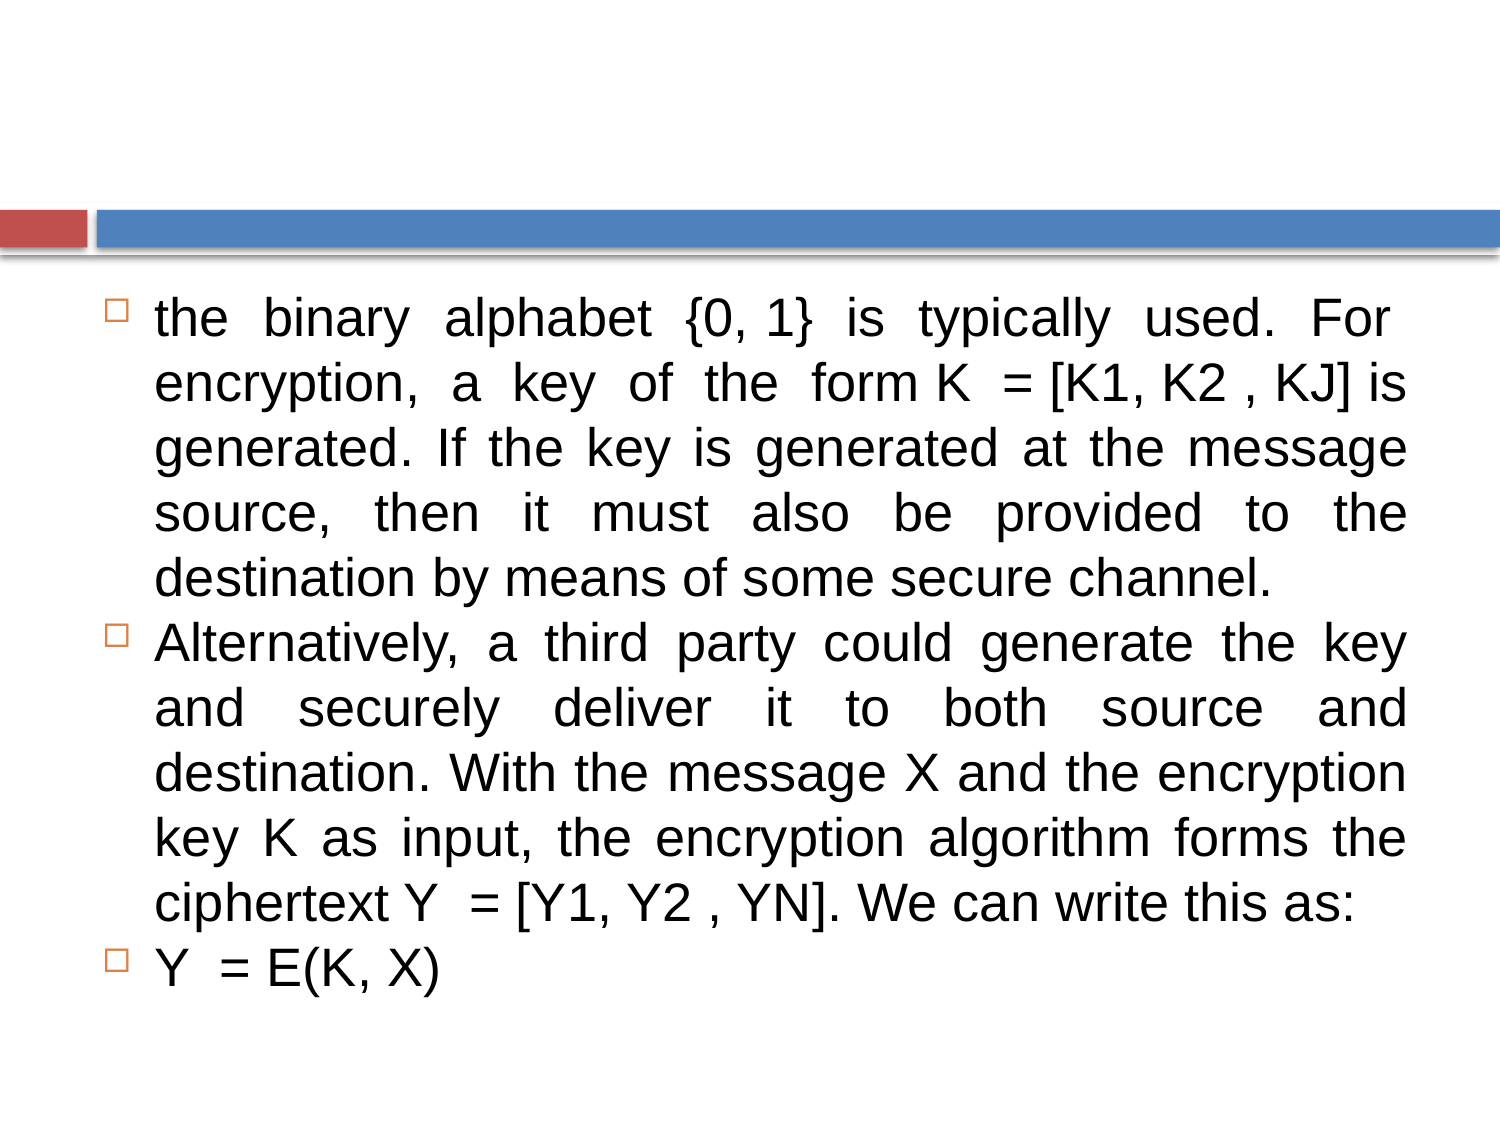

the  binary  alphabet  {0, 1}  is  typically  used.  For  encryption,  a  key  of  the  form K  = [K1, K2 , KJ] is generated. If the key is generated at the message source, then it must also be provided to the destination by means of some secure channel.
Alternatively, a third party could generate the key and securely deliver it to both source and destination. With the message X and the encryption key K as input, the encryption algorithm forms the ciphertext Y  = [Y1, Y2 , YN]. We can write this as:
Y  = E(K, X)